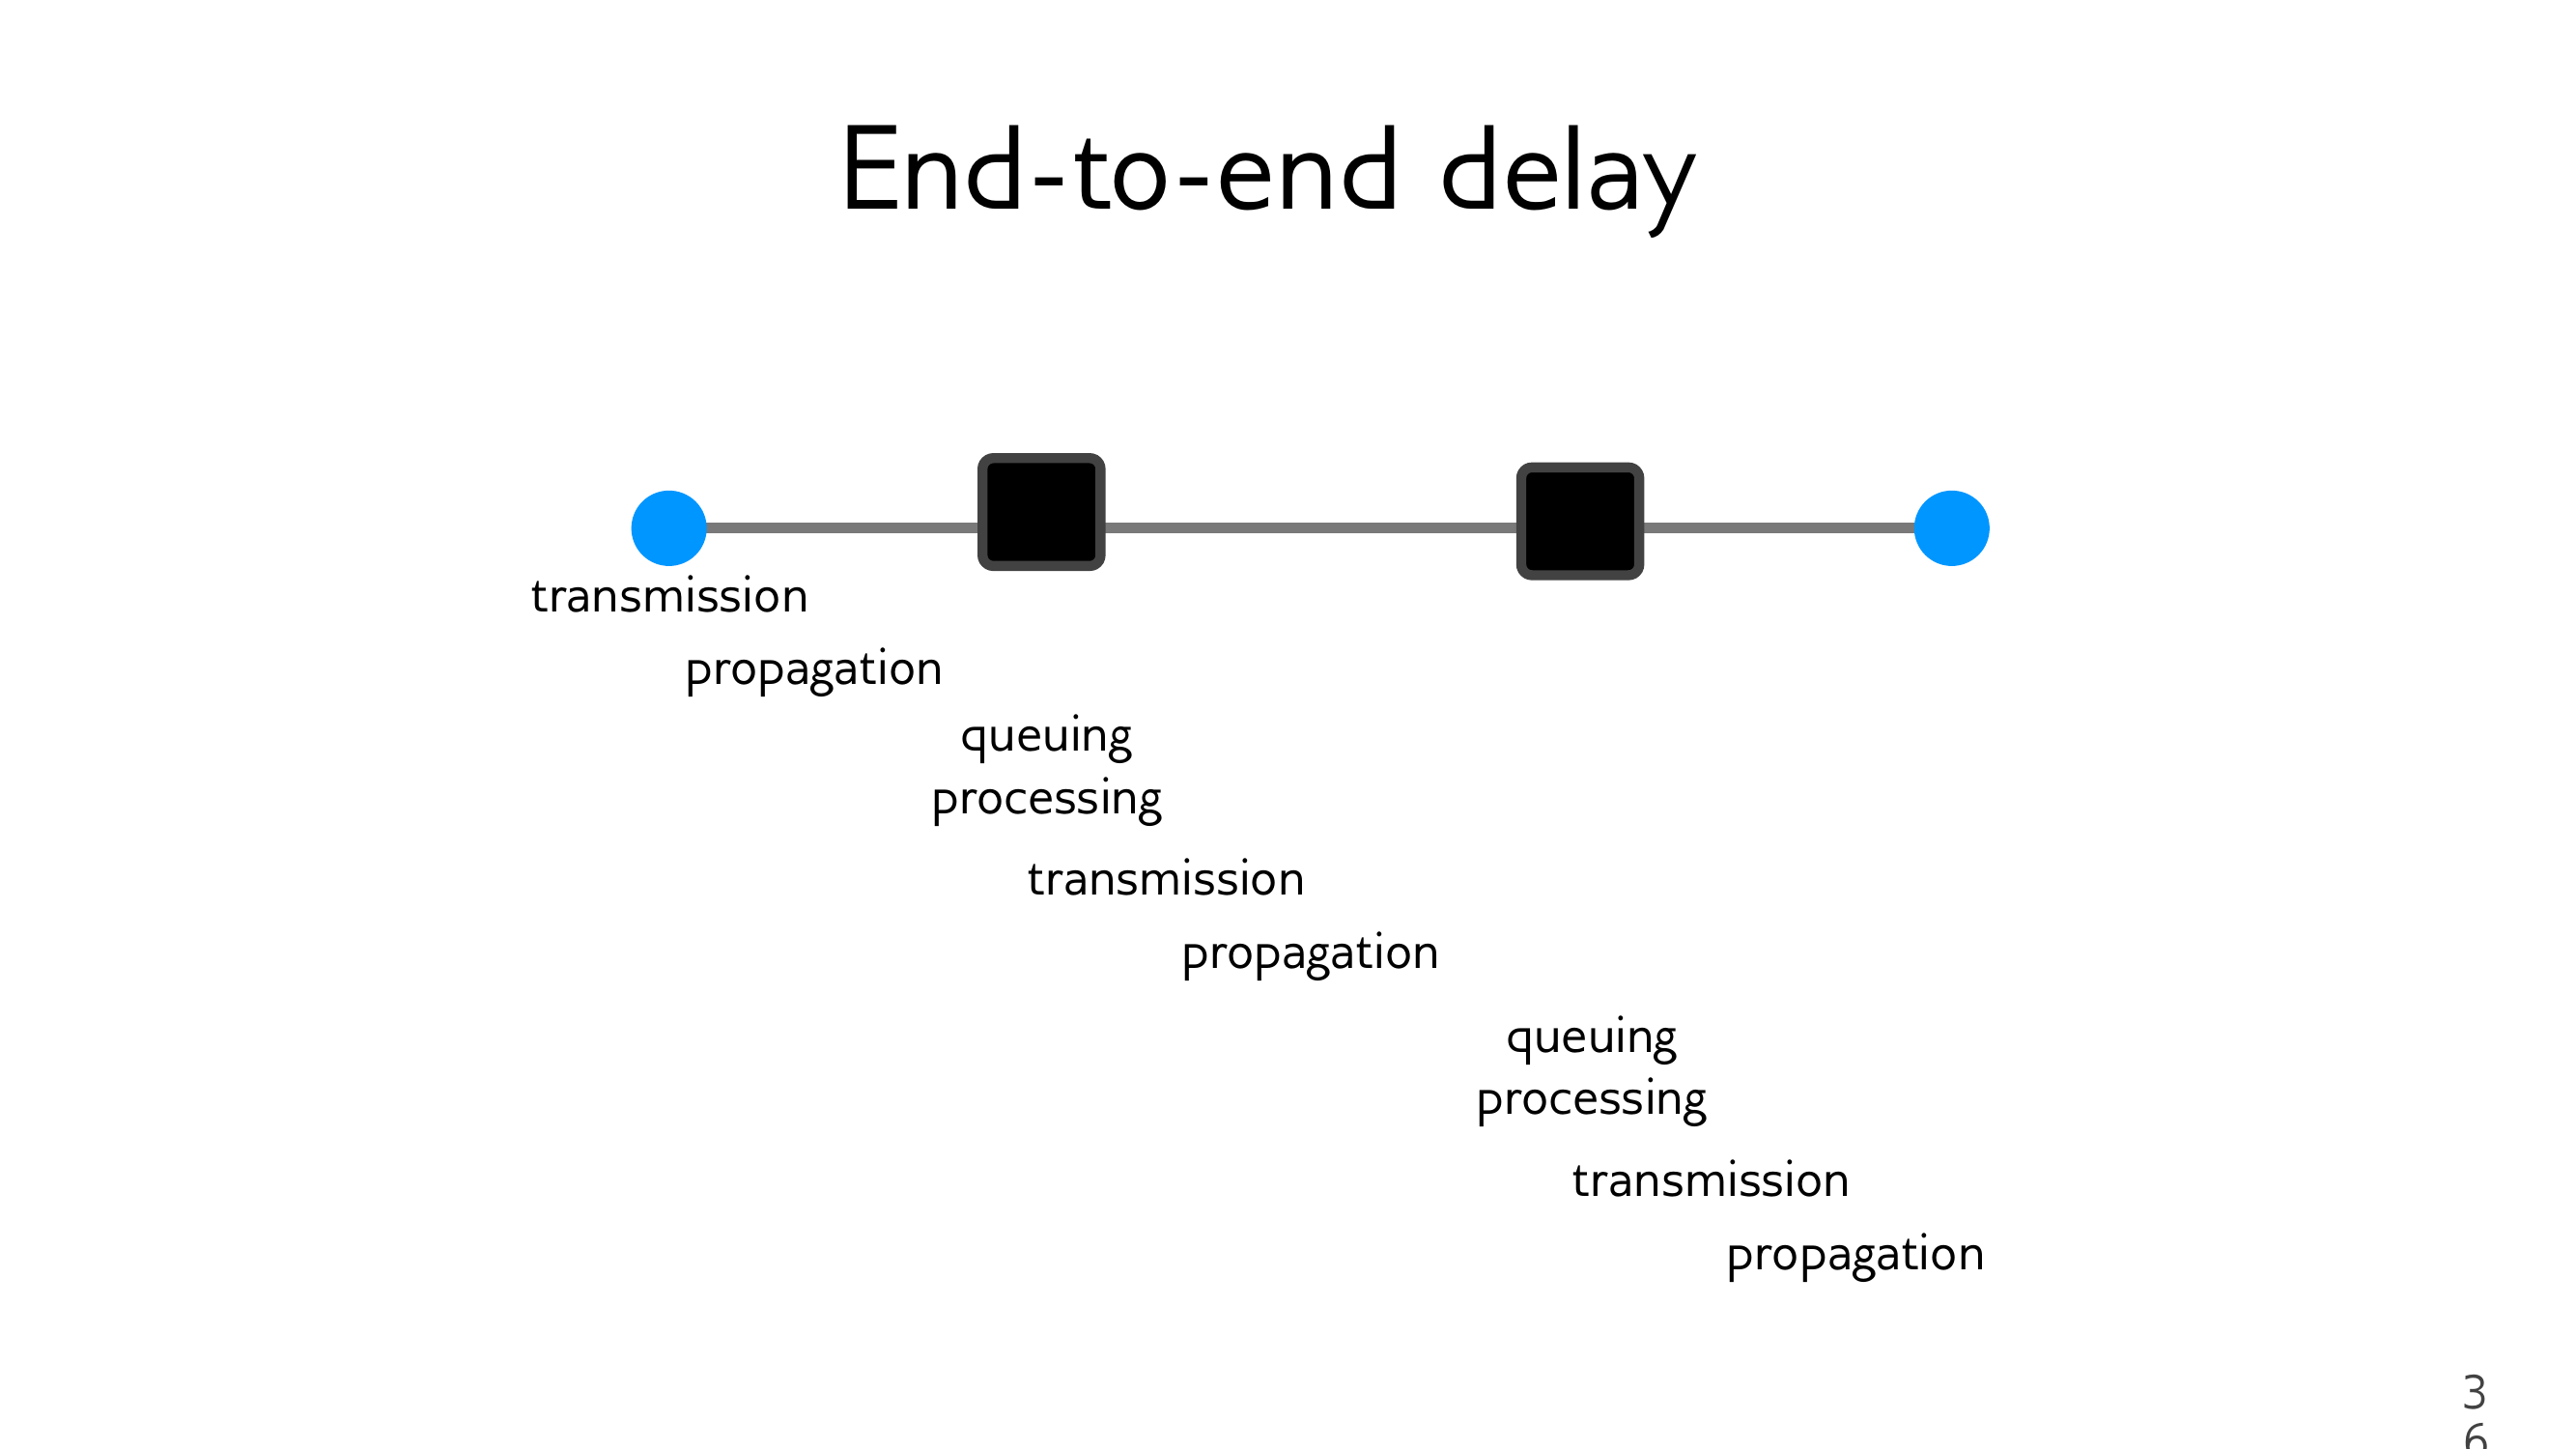

End-to-end delay

transmission
propagation
queuing
processing
transmission
propagation
queuing
processing
transmission
propagation
36